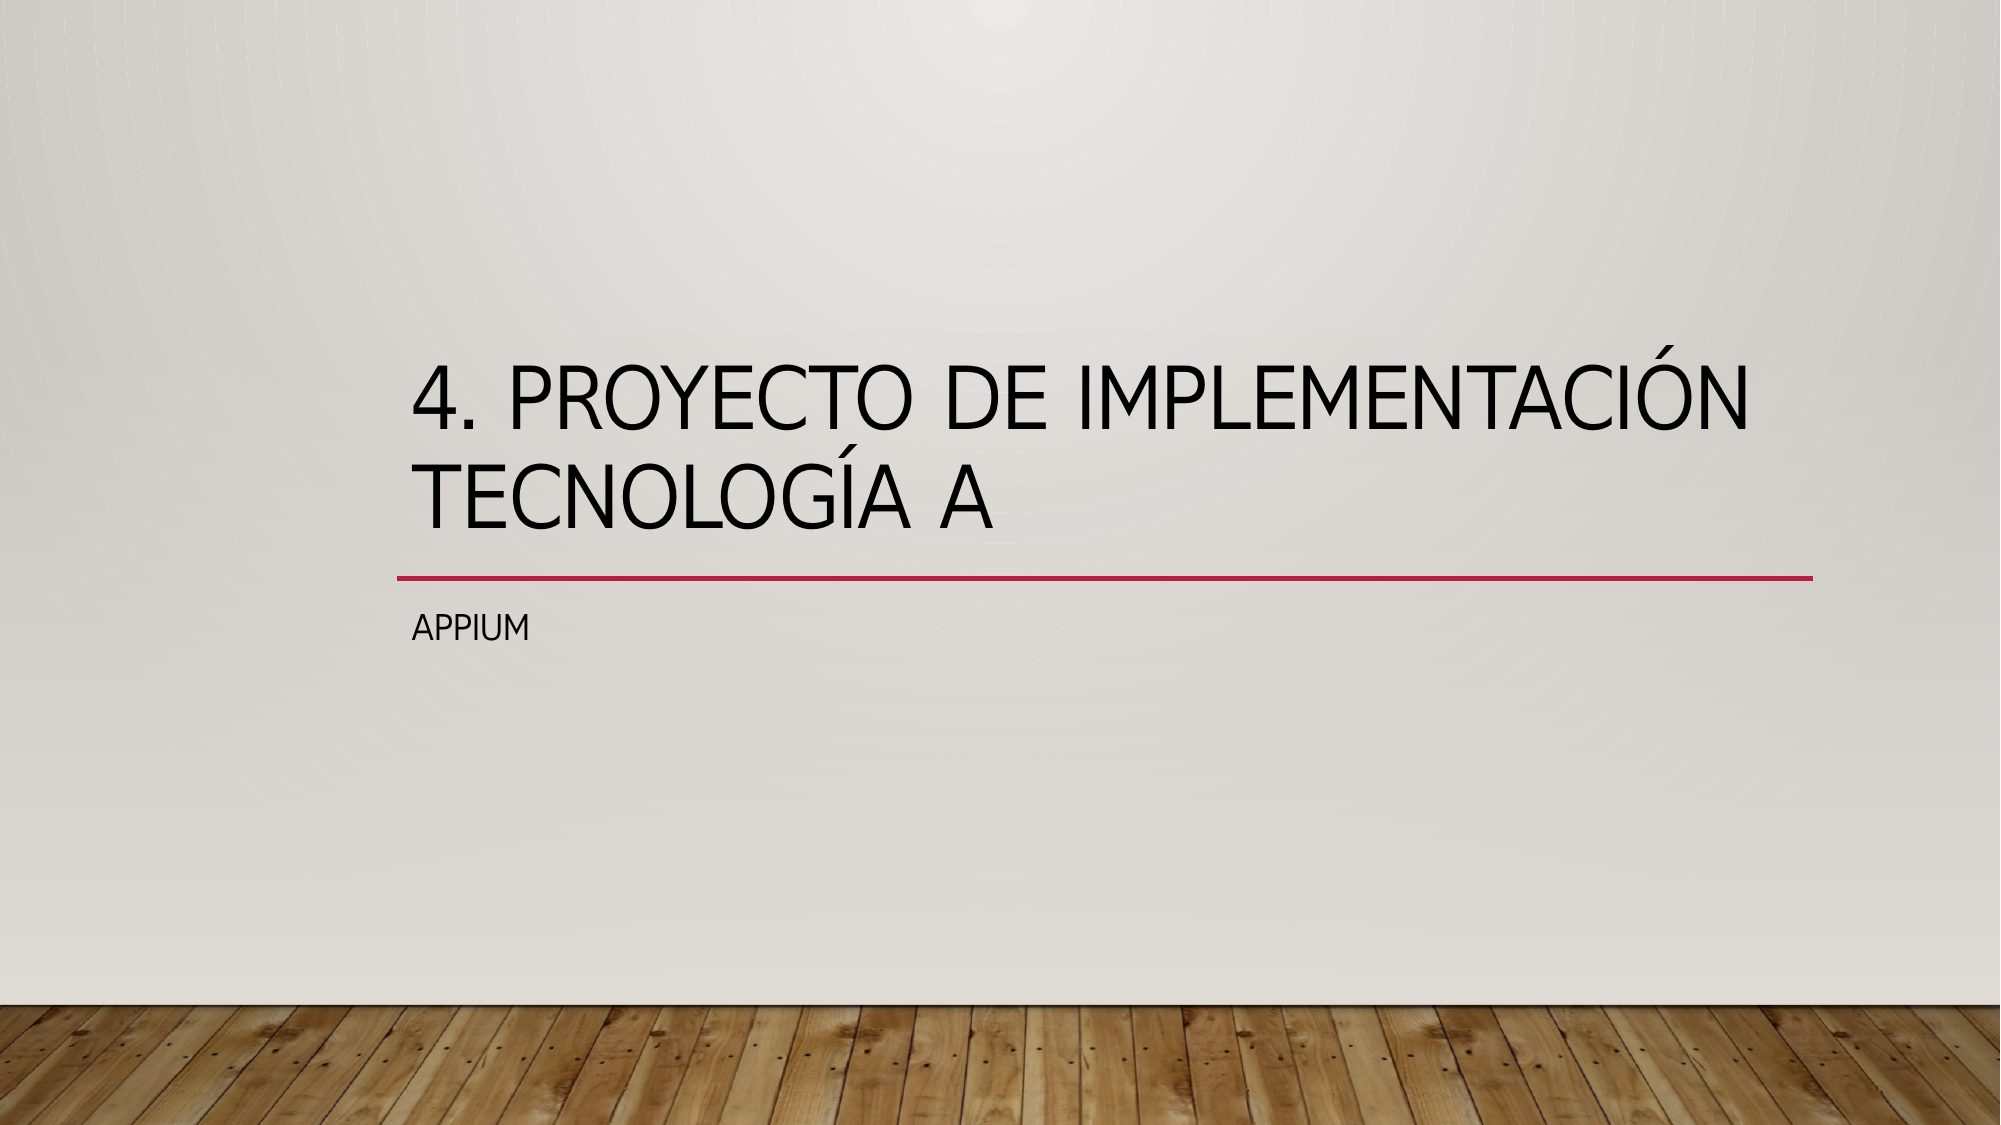

# 4. Proyecto de implementación Tecnología A
Appium